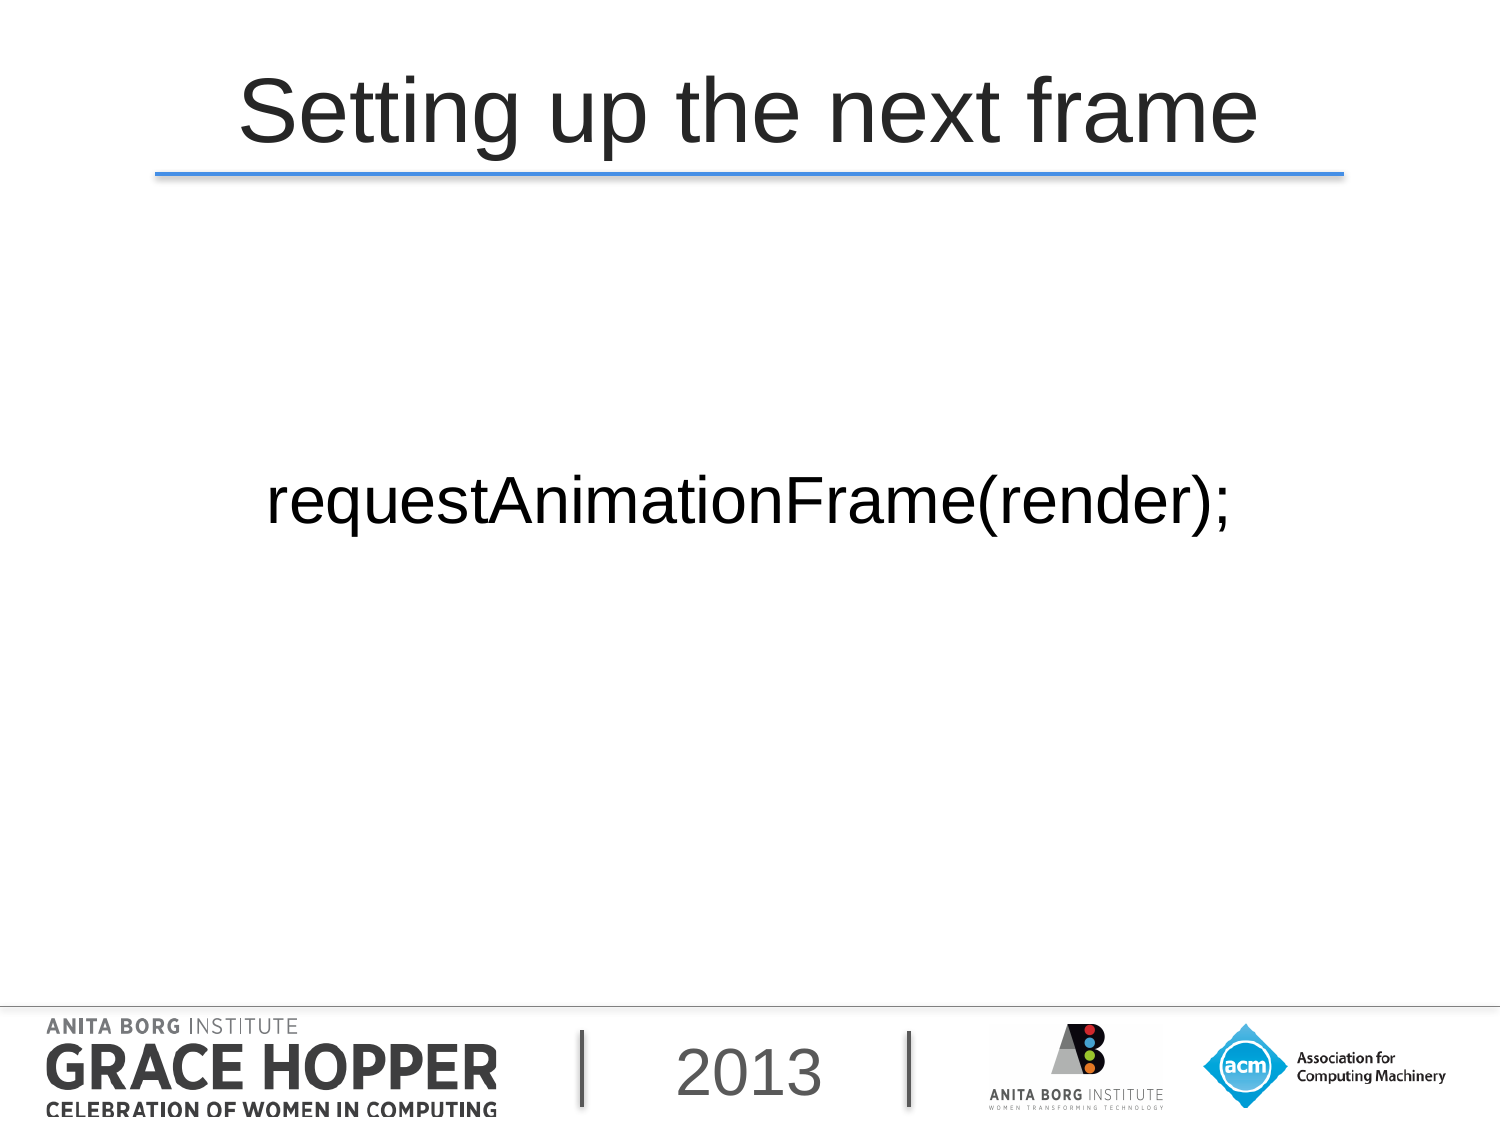

# Setting up the next frame

requestAnimationFrame(render);